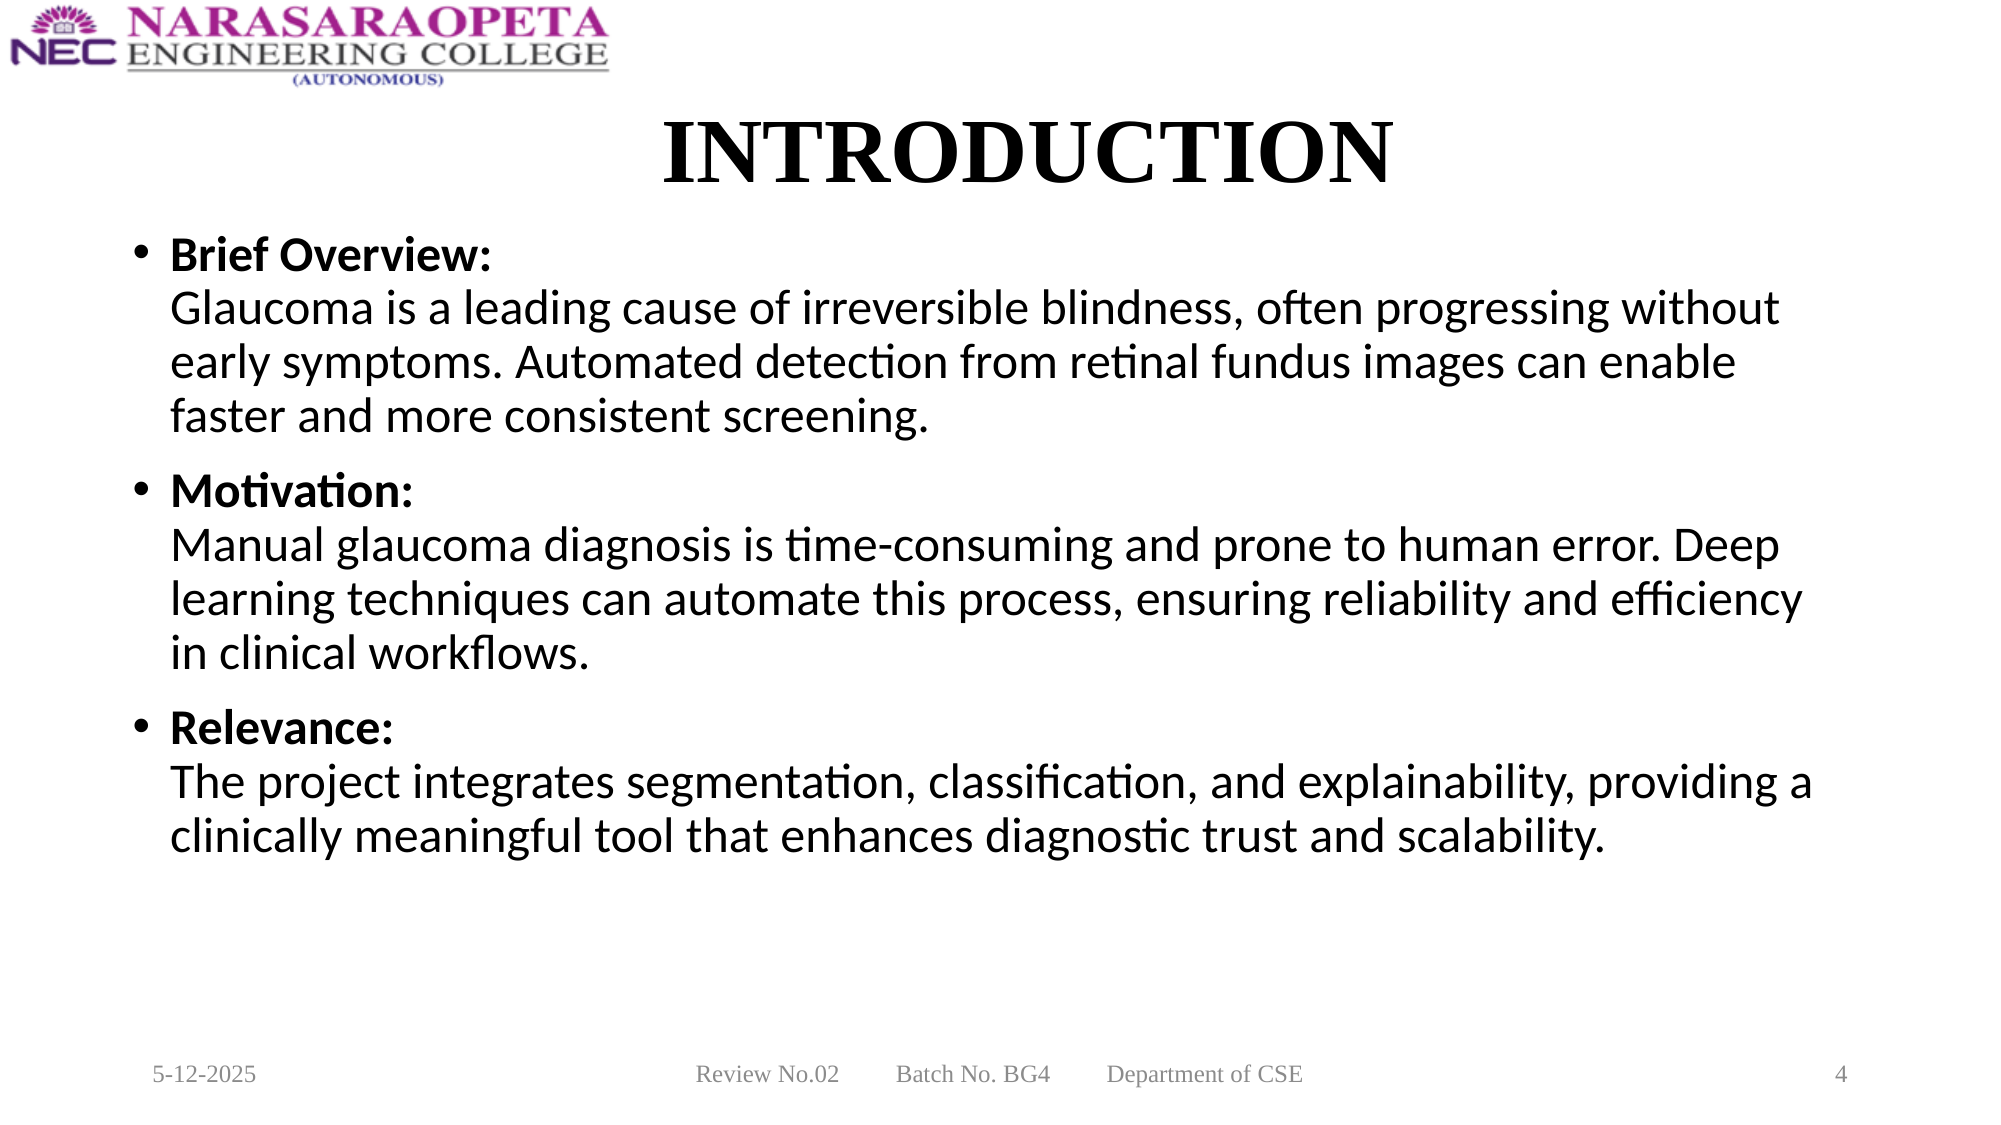

# INTRODUCTION
Brief Overview:
Glaucoma is a leading cause of irreversible blindness, often progressing without early symptoms. Automated detection from retinal fundus images can enable faster and more consistent screening.
Motivation:
Manual glaucoma diagnosis is time-consuming and prone to human error. Deep learning techniques can automate this process, ensuring reliability and efficiency in clinical workflows.
Relevance:
The project integrates segmentation, classification, and explainability, providing a clinically meaningful tool that enhances diagnostic trust and scalability.
5-12-2025
Review No.02         Batch No. BG4         Department of CSE
4